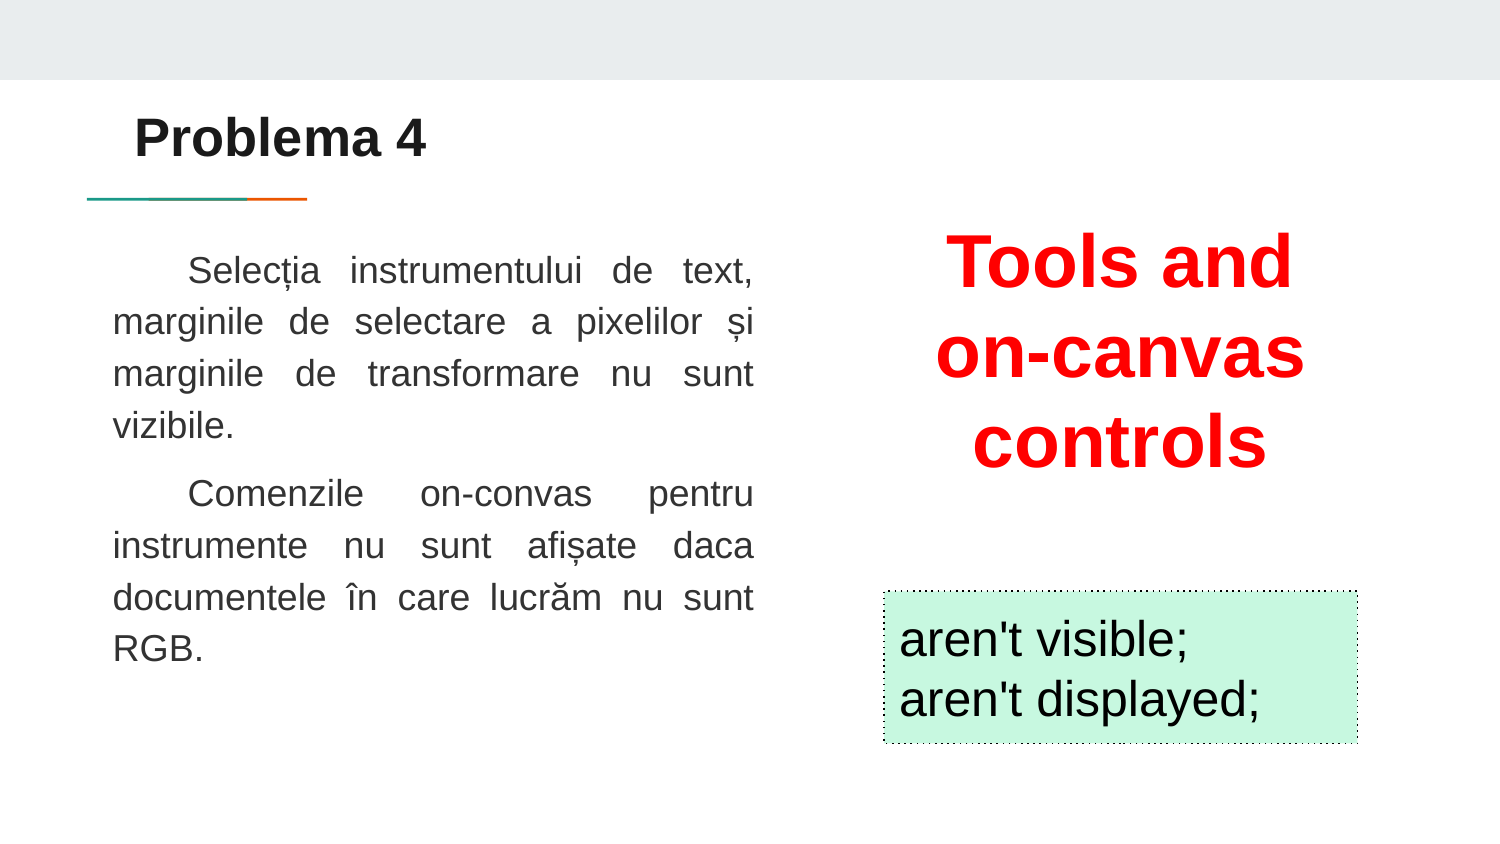

# Problema 4
Tools and on-canvas controls
Selecția instrumentului de text, marginile de selectare a pixelilor și marginile de transformare nu sunt vizibile.
Comenzile on-convas pentru instrumente nu sunt afișate daca documentele în care lucrăm nu sunt RGB.

aren't visible;
aren't displayed;